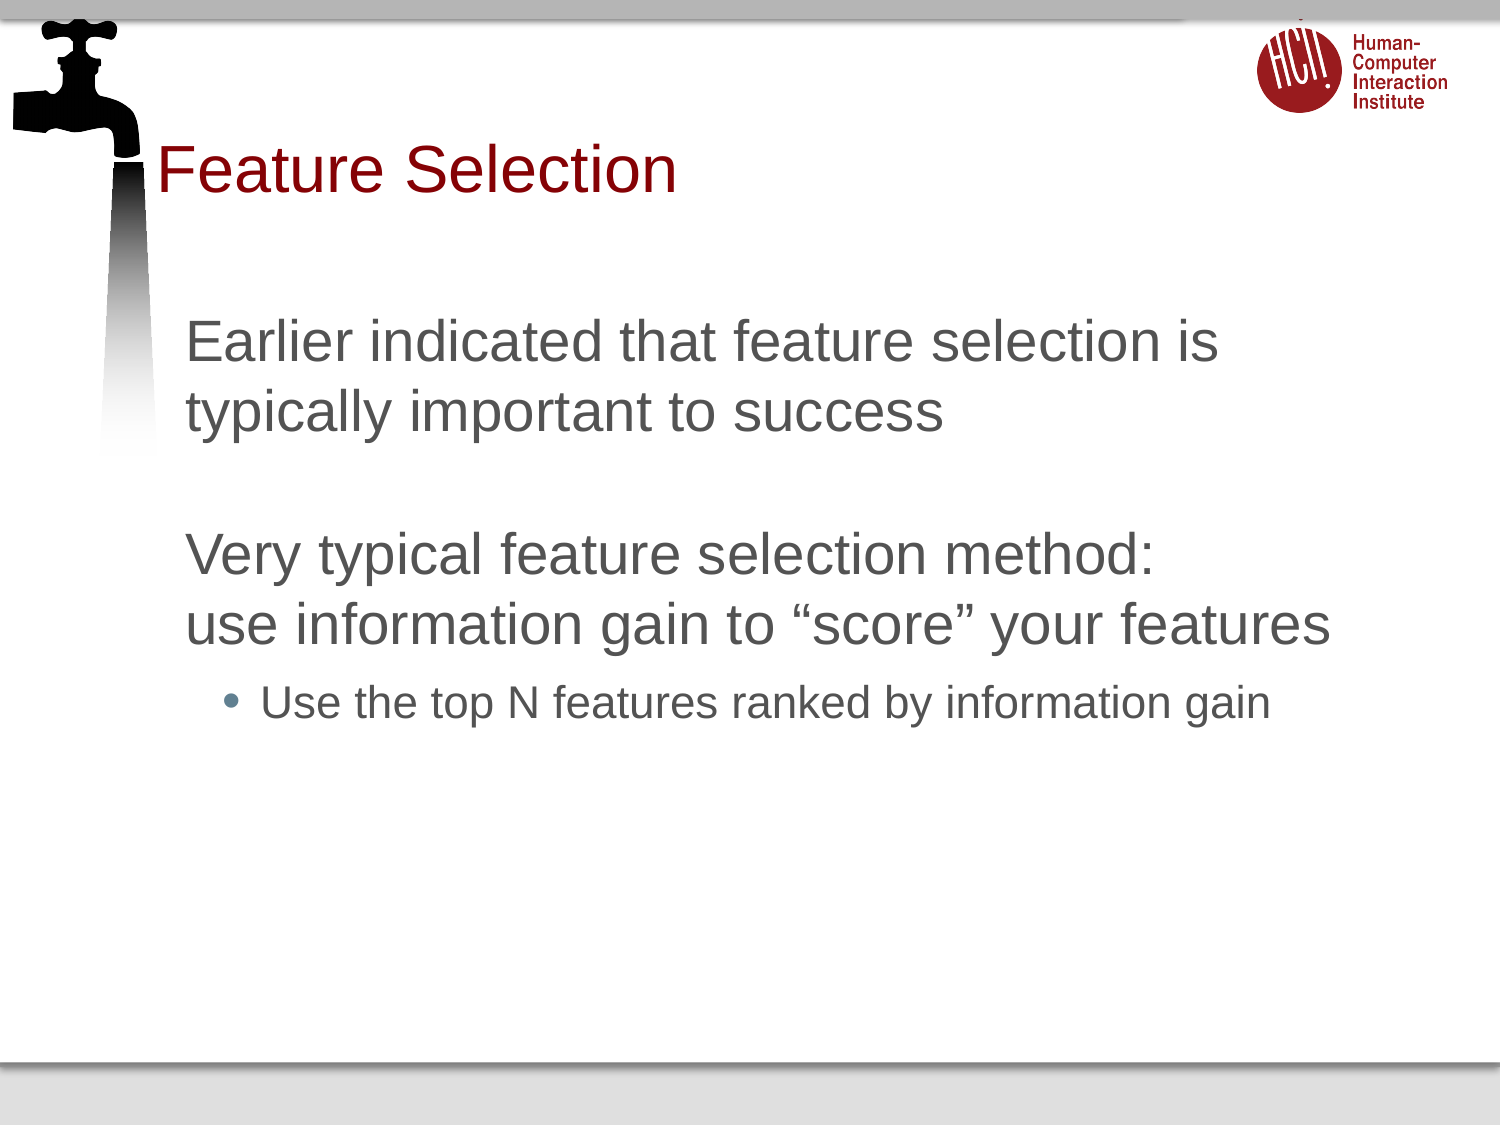

# Feature Selection
Earlier indicated that feature selection is typically important to success

Very typical feature selection method:
use information gain to “score” your features
Use the top N features ranked by information gain